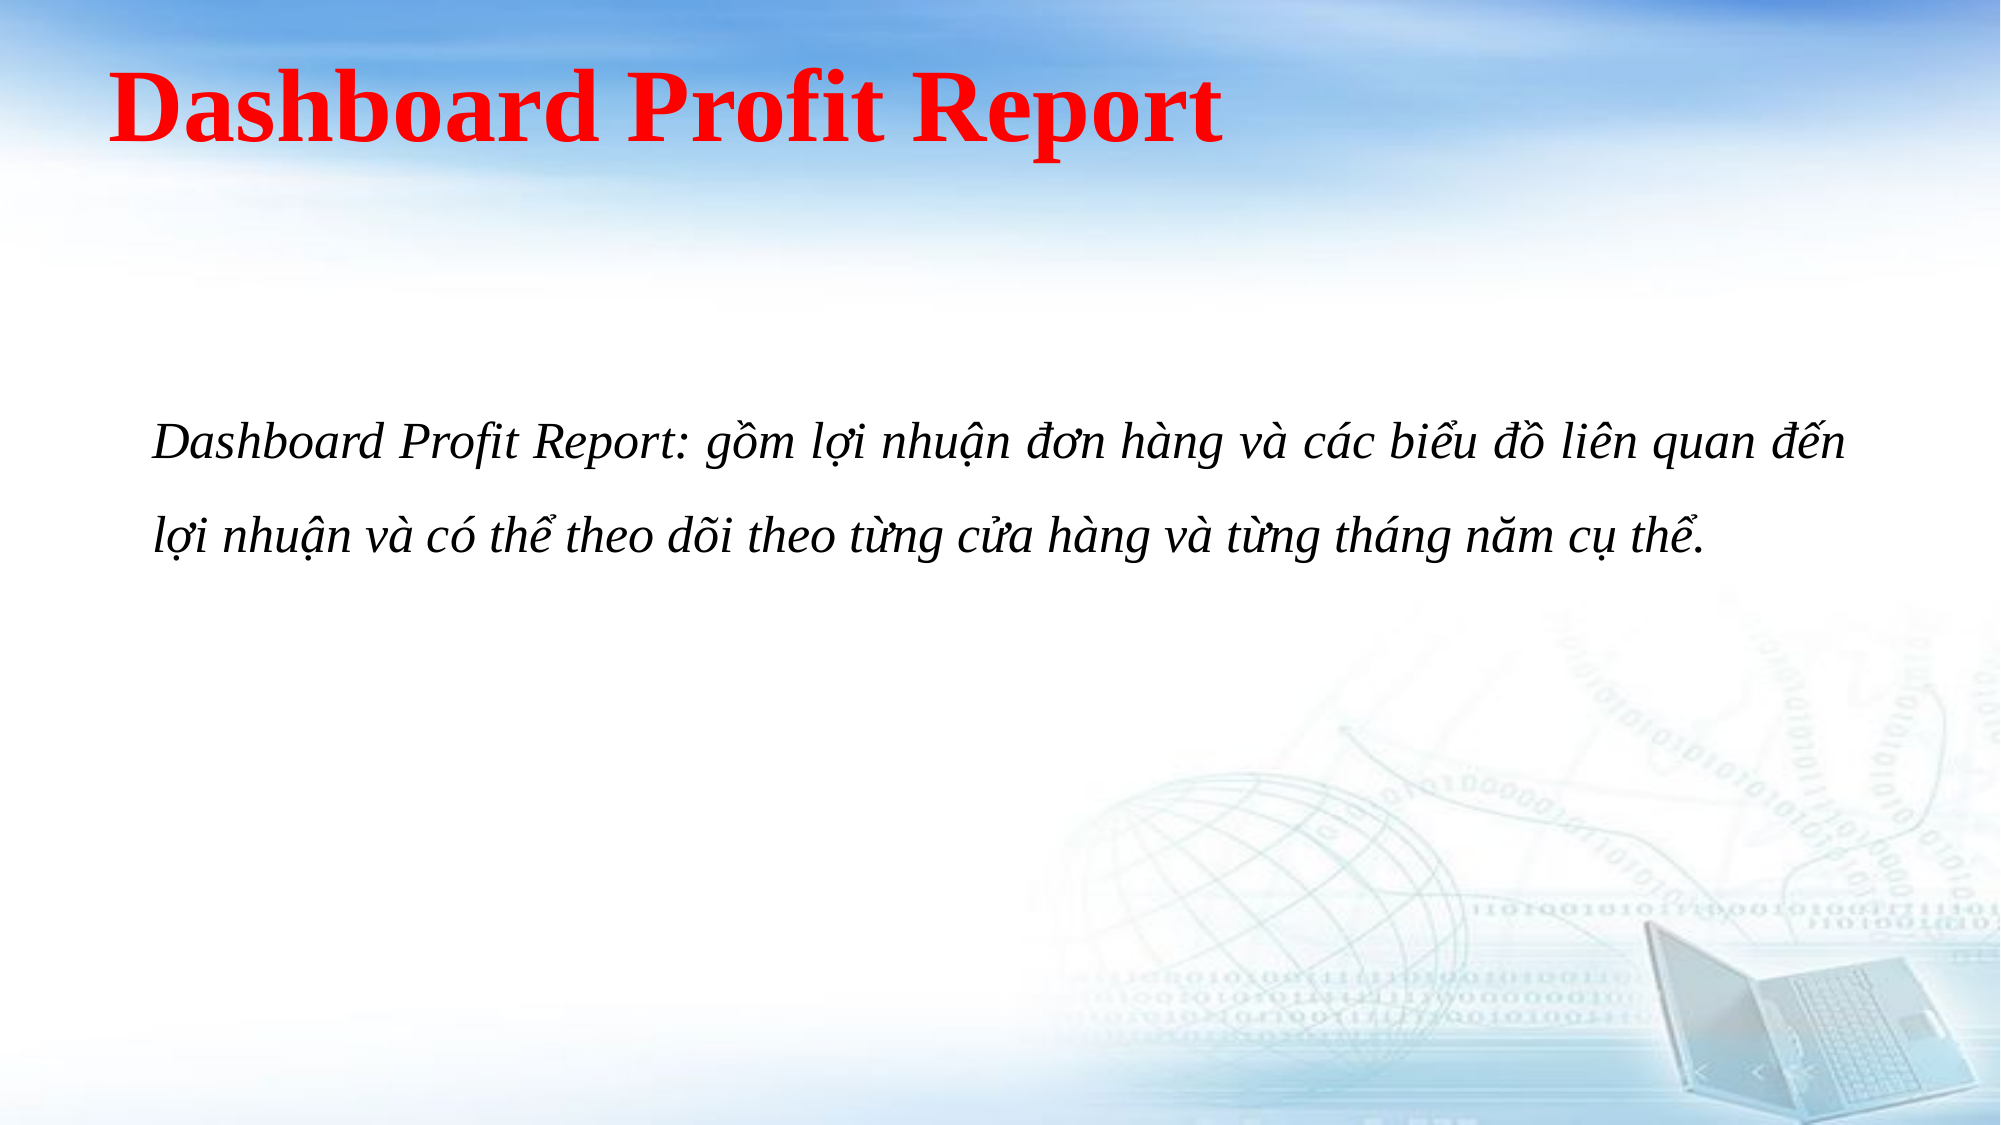

# Dashboard Profit Report
Dashboard Profit Report: gồm lợi nhuận đơn hàng và các biểu đồ liên quan đến lợi nhuận và có thể theo dõi theo từng cửa hàng và từng tháng năm cụ thể.